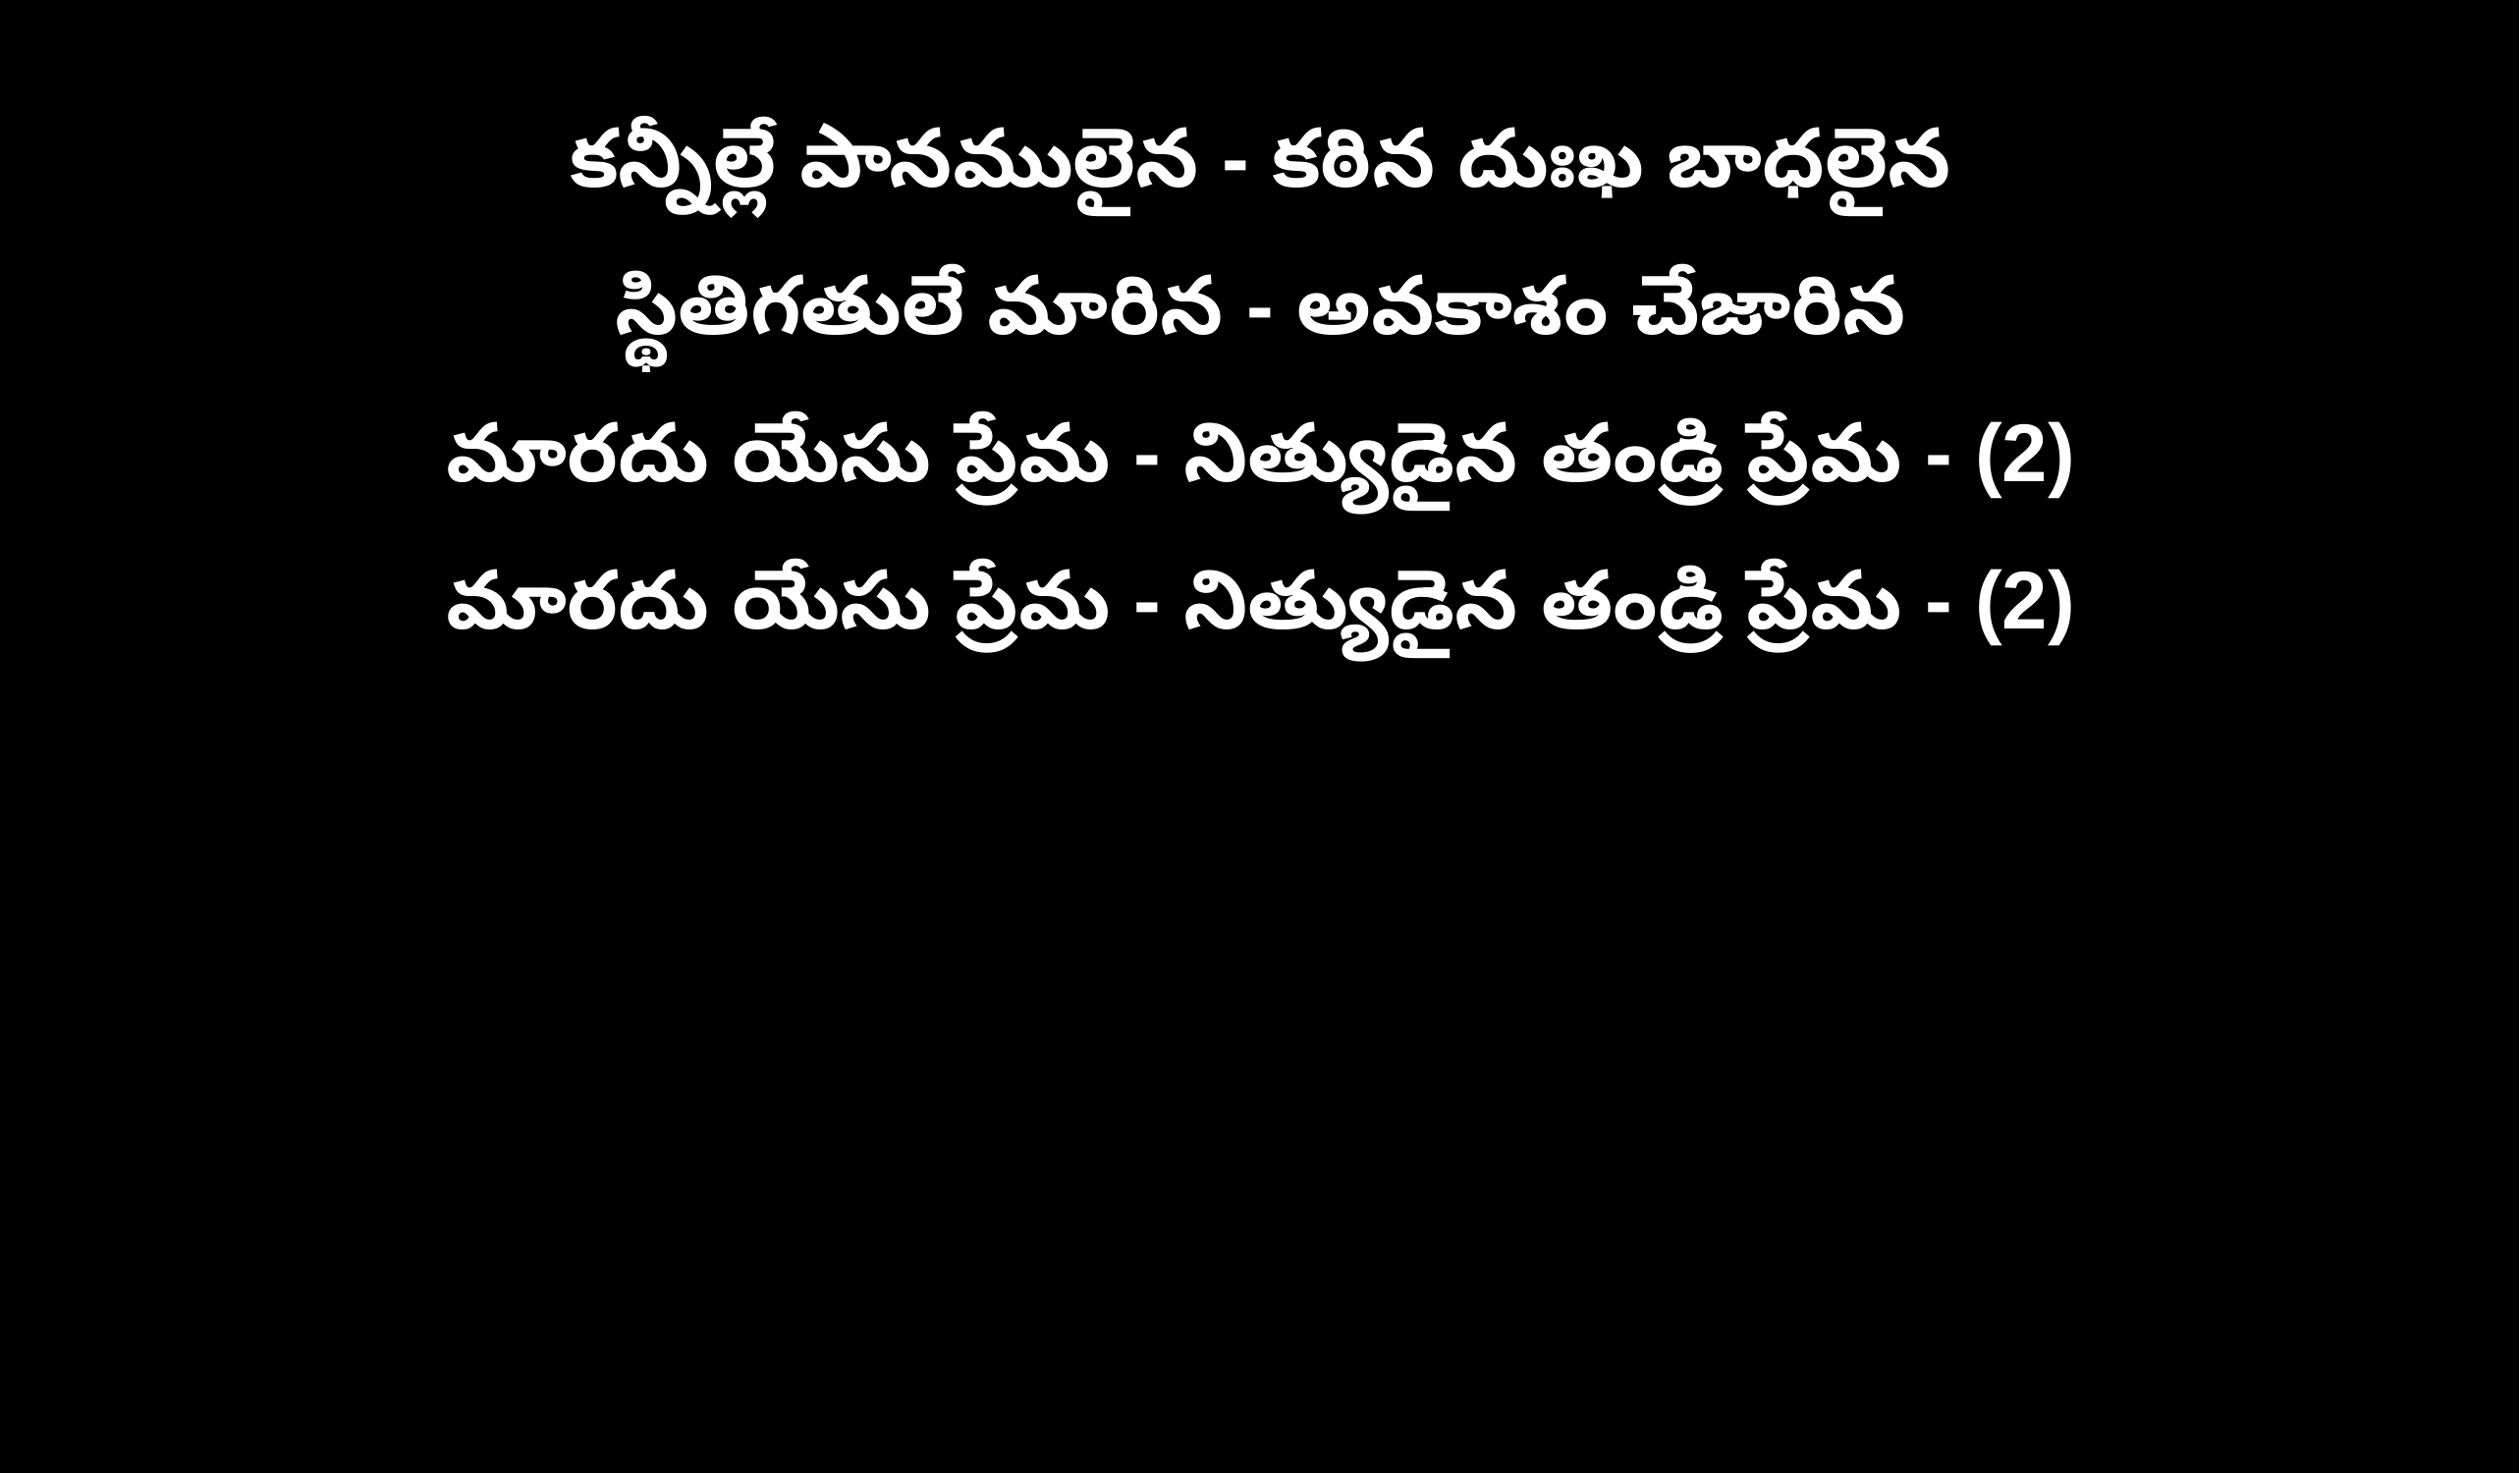

కన్నీల్లే పానములైన - కఠిన దుఃఖ బాధలైన
స్థితిగతులే మారిన - అవకాశం చేజారిన
మారదు యేసు ప్రేమ - నిత్యుడైన తండ్రి ప్రేమ - (2)
మారదు యేసు ప్రేమ - నిత్యుడైన తండ్రి ప్రేమ - (2)